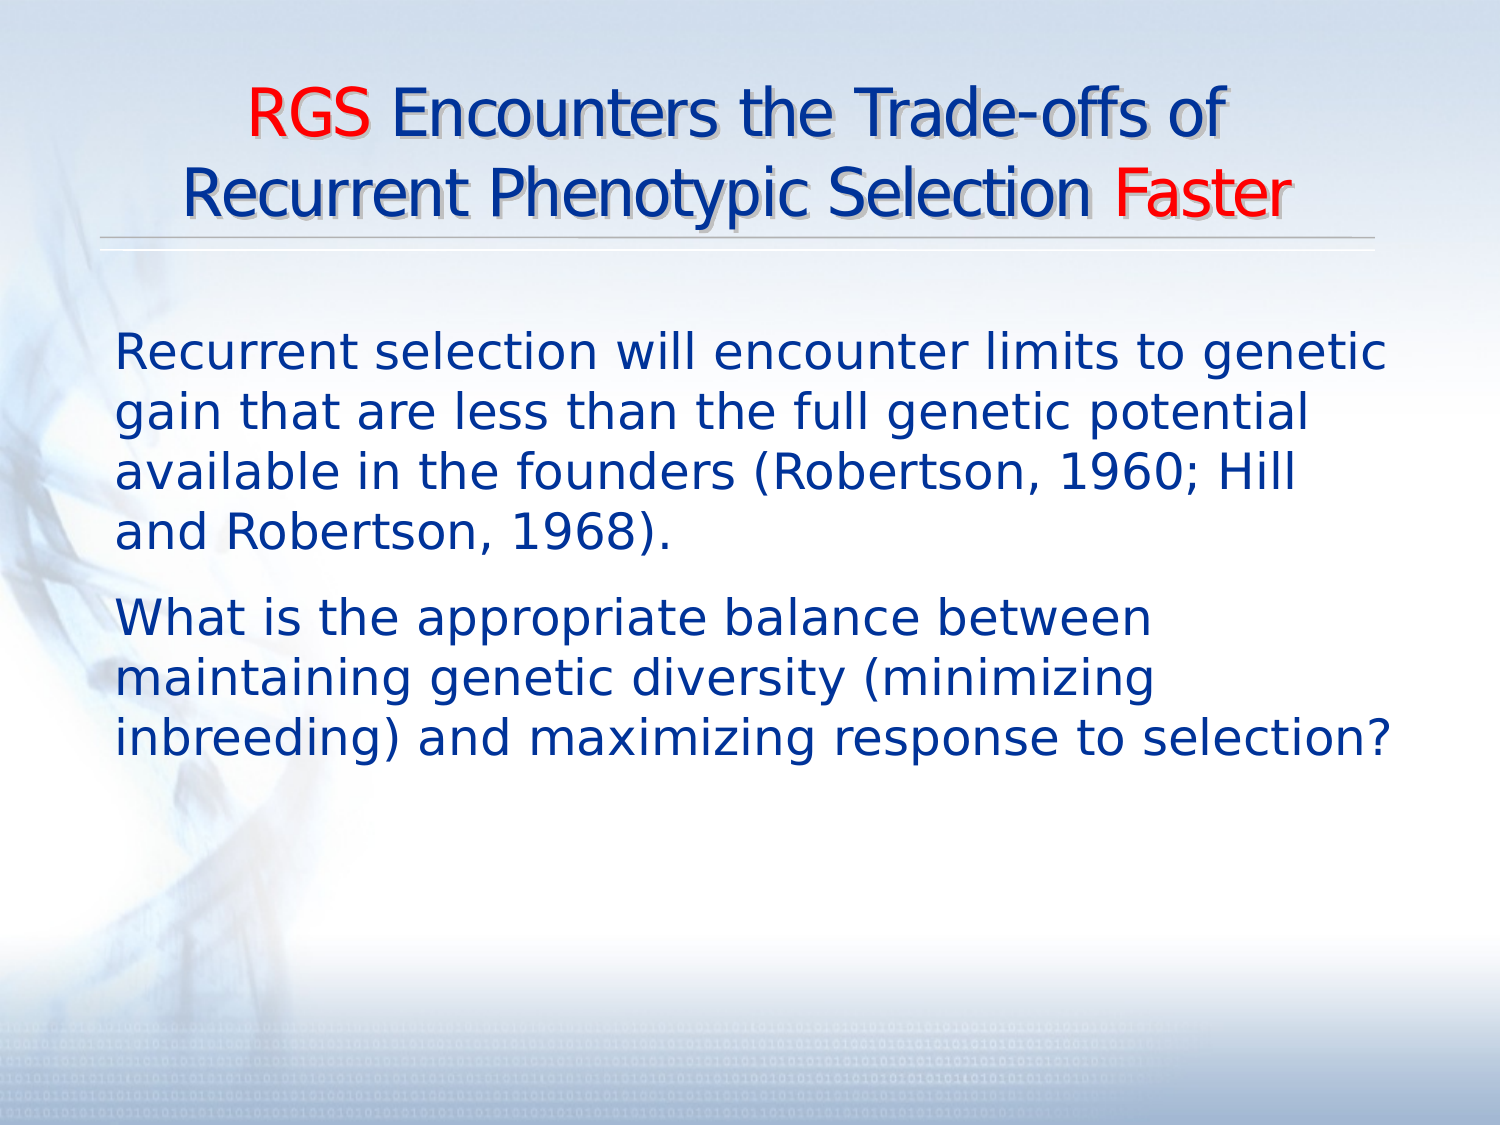

# RGS Encounters the Trade-offs of Recurrent Phenotypic Selection Faster
Recurrent selection will encounter limits to genetic gain that are less than the full genetic potential available in the founders (Robertson, 1960; Hill and Robertson, 1968).
What is the appropriate balance between maintaining genetic diversity (minimizing inbreeding) and maximizing response to selection?